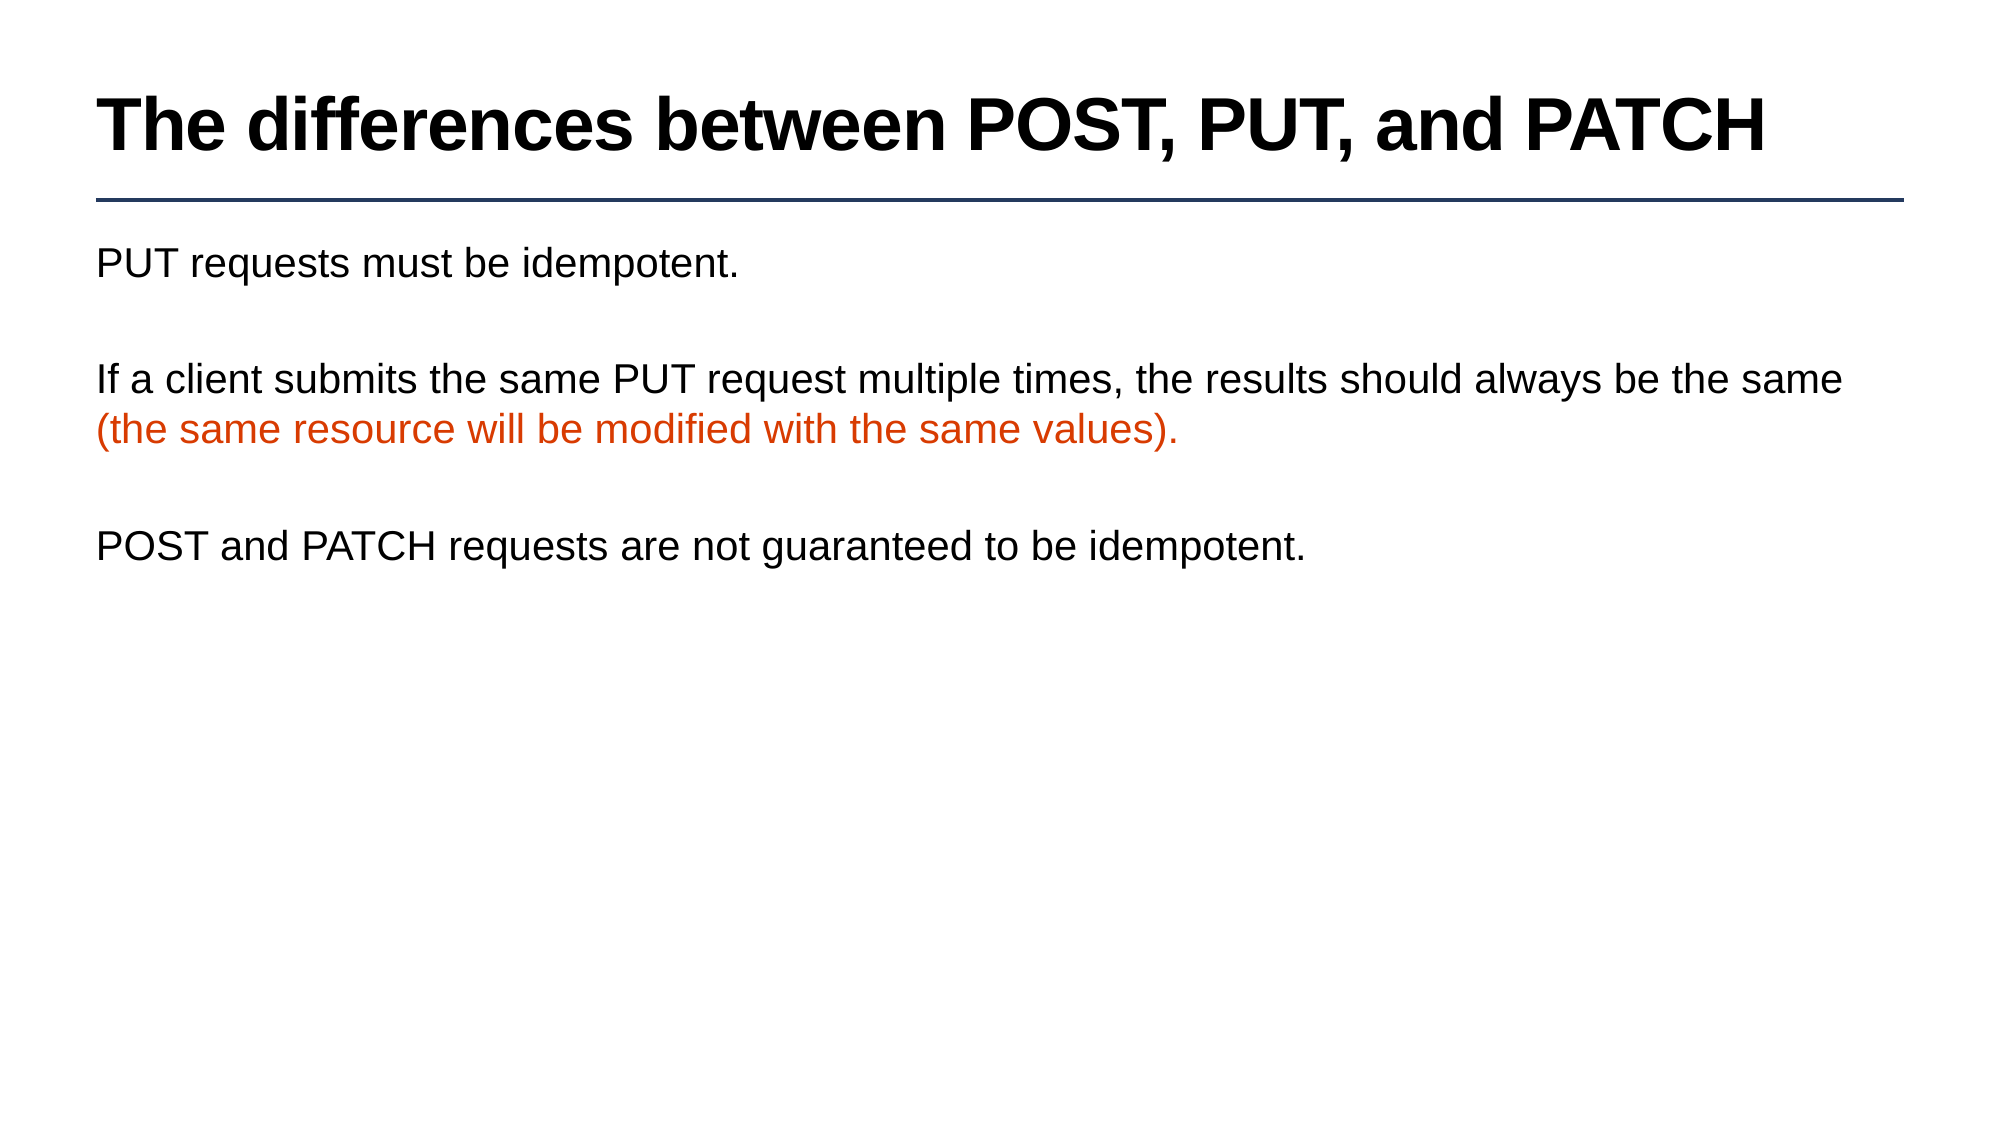

# The differences between POST, PUT, and PATCH
PUT requests must be idempotent.

If a client submits the same PUT request multiple times, the results should always be the same (the same resource will be modified with the same values).

POST and PATCH requests are not guaranteed to be idempotent.